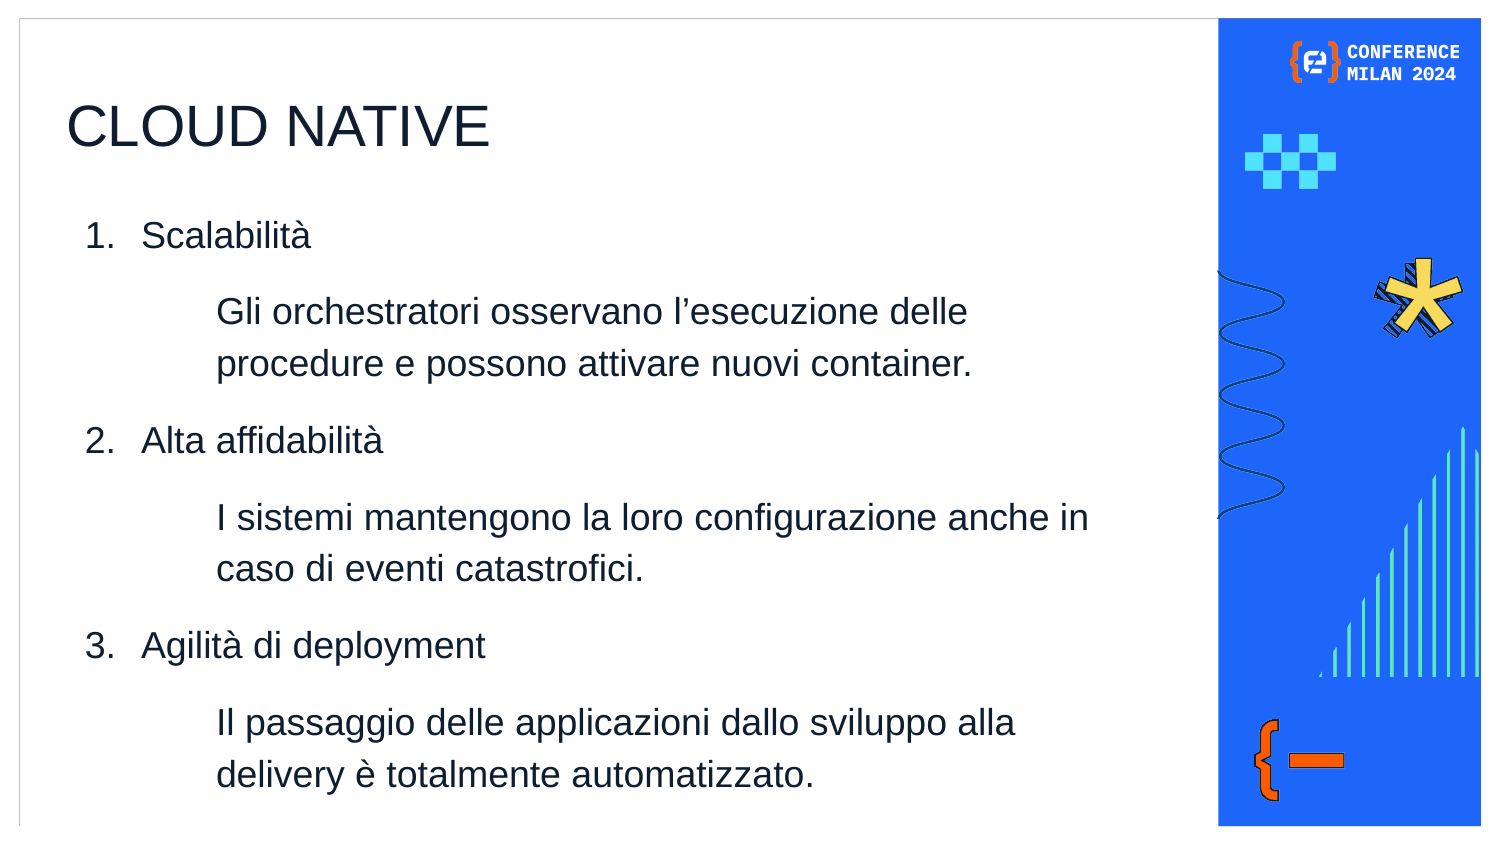

# CLOUD NATIVE
Scalabilità
Gli orchestratori osservano l’esecuzione delle procedure e possono attivare nuovi container.
Alta affidabilità
I sistemi mantengono la loro configurazione anche in caso di eventi catastrofici.
Agilità di deployment
Il passaggio delle applicazioni dallo sviluppo alla delivery è totalmente automatizzato.